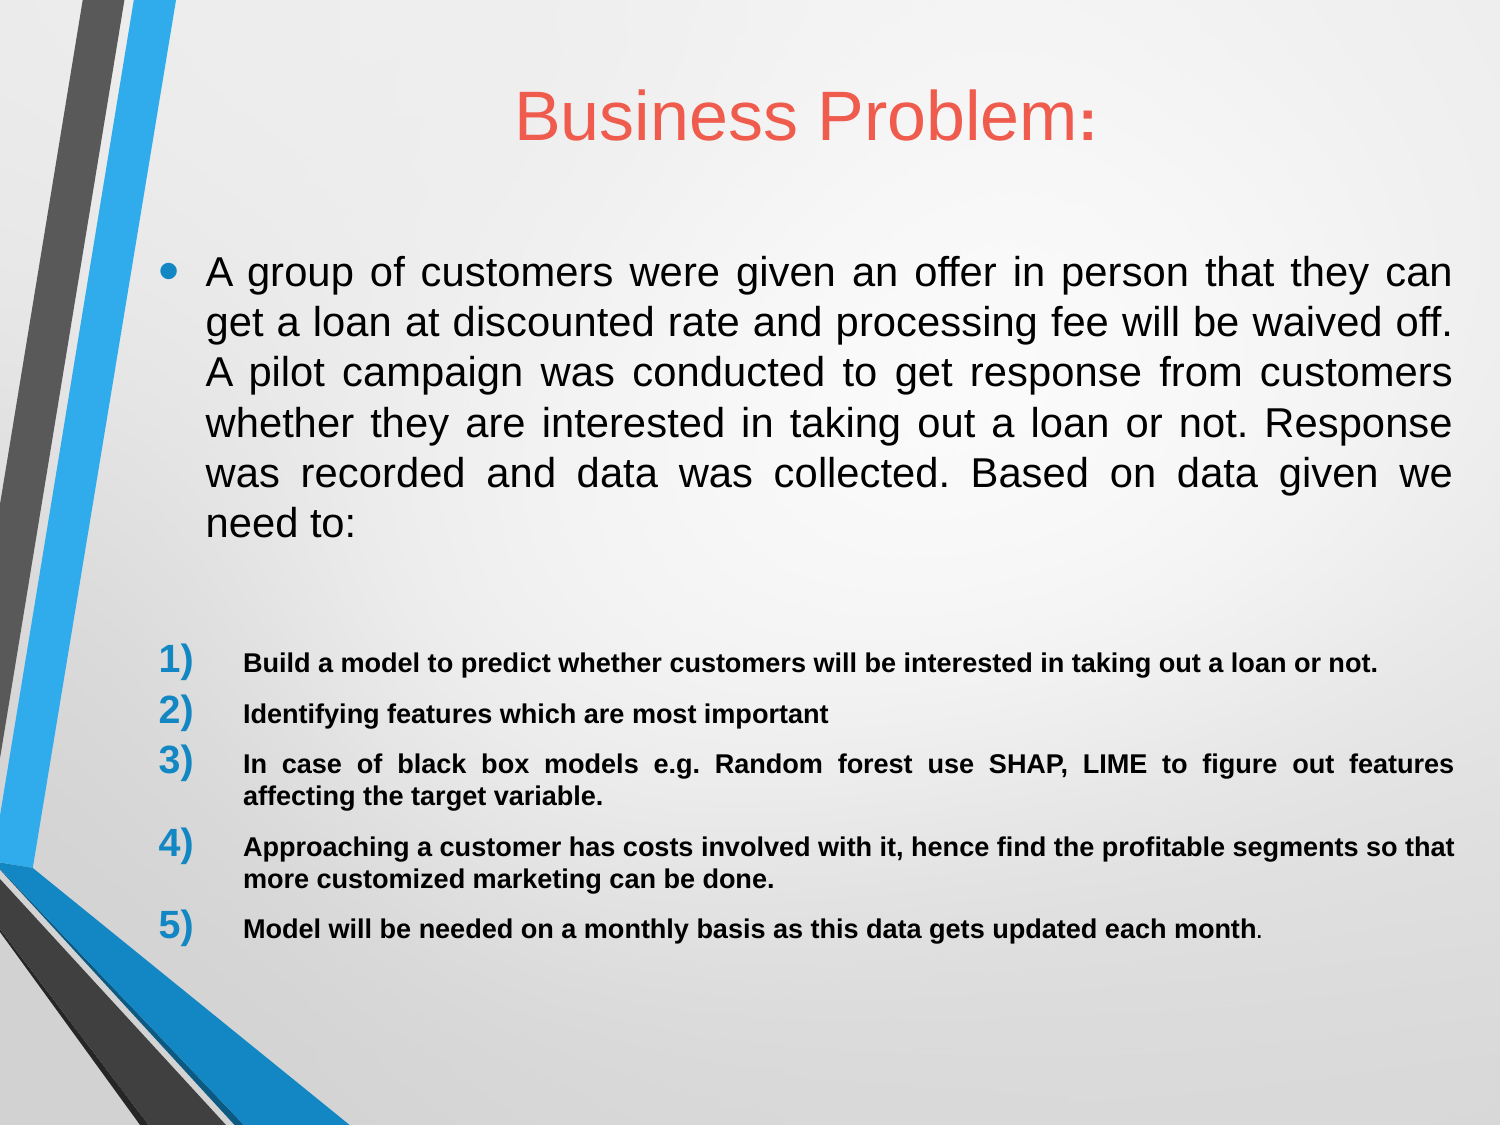

# Business Problem:
A group of customers were given an offer in person that they can get a loan at discounted rate and processing fee will be waived off. A pilot campaign was conducted to get response from customers whether they are interested in taking out a loan or not. Response was recorded and data was collected. Based on data given we need to:

Build a model to predict whether customers will be interested in taking out a loan or not.
Identifying features which are most important
In case of black box models e.g. Random forest use SHAP, LIME to figure out features affecting the target variable.
Approaching a customer has costs involved with it, hence find the profitable segments so that more customized marketing can be done.
Model will be needed on a monthly basis as this data gets updated each month.